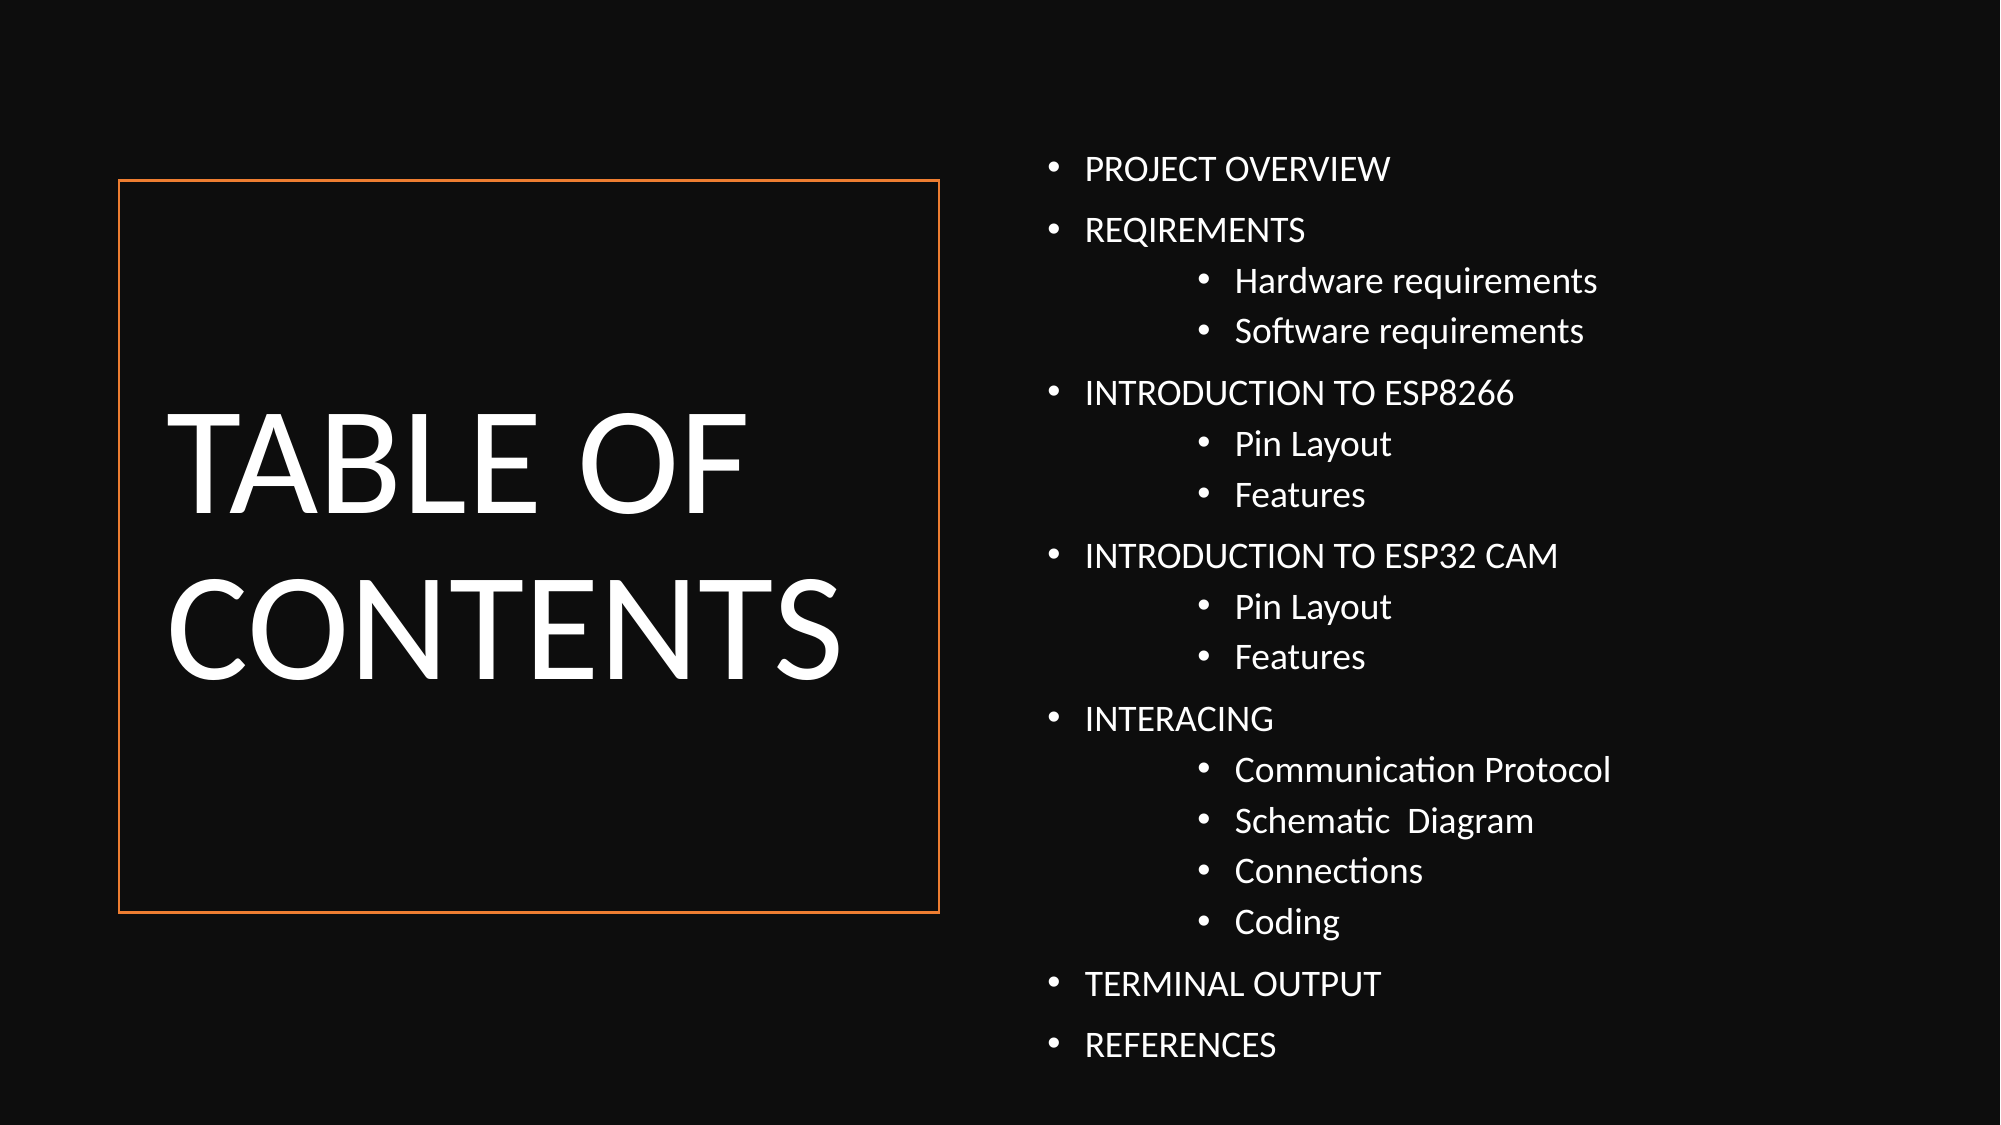

PROJECT OVERVIEW
REQIREMENTS
Hardware requirements
Software requirements
INTRODUCTION TO ESP8266
Pin Layout
Features
INTRODUCTION TO ESP32 CAM
Pin Layout
Features
INTERACING
Communication Protocol
Schematic  Diagram
Connections
Coding
TERMINAL OUTPUT
REFERENCES

# TABLE OF CONTENTS